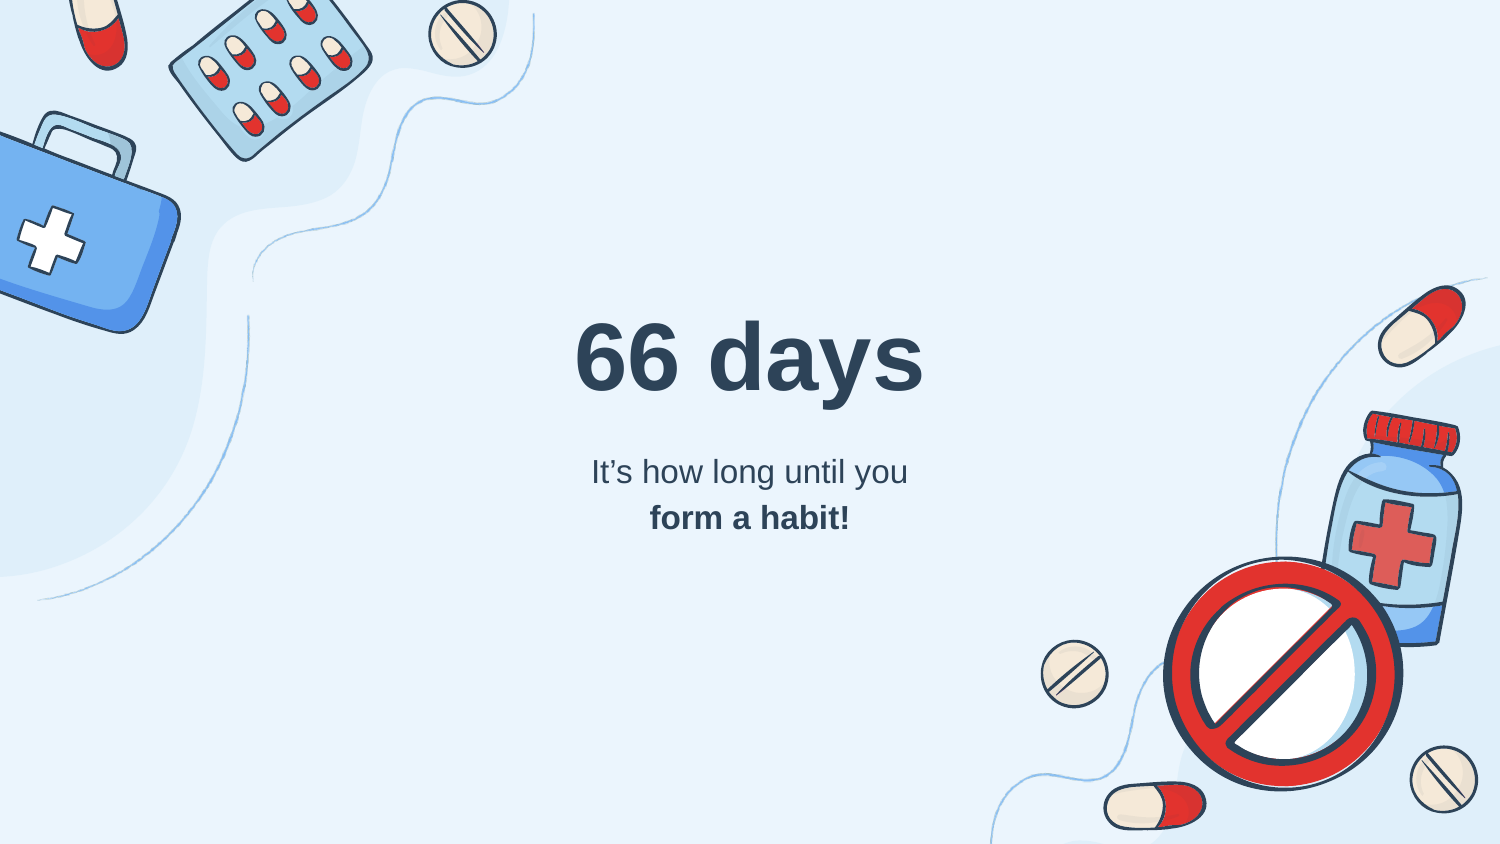

# 66 days

It’s how long until you form a habit!